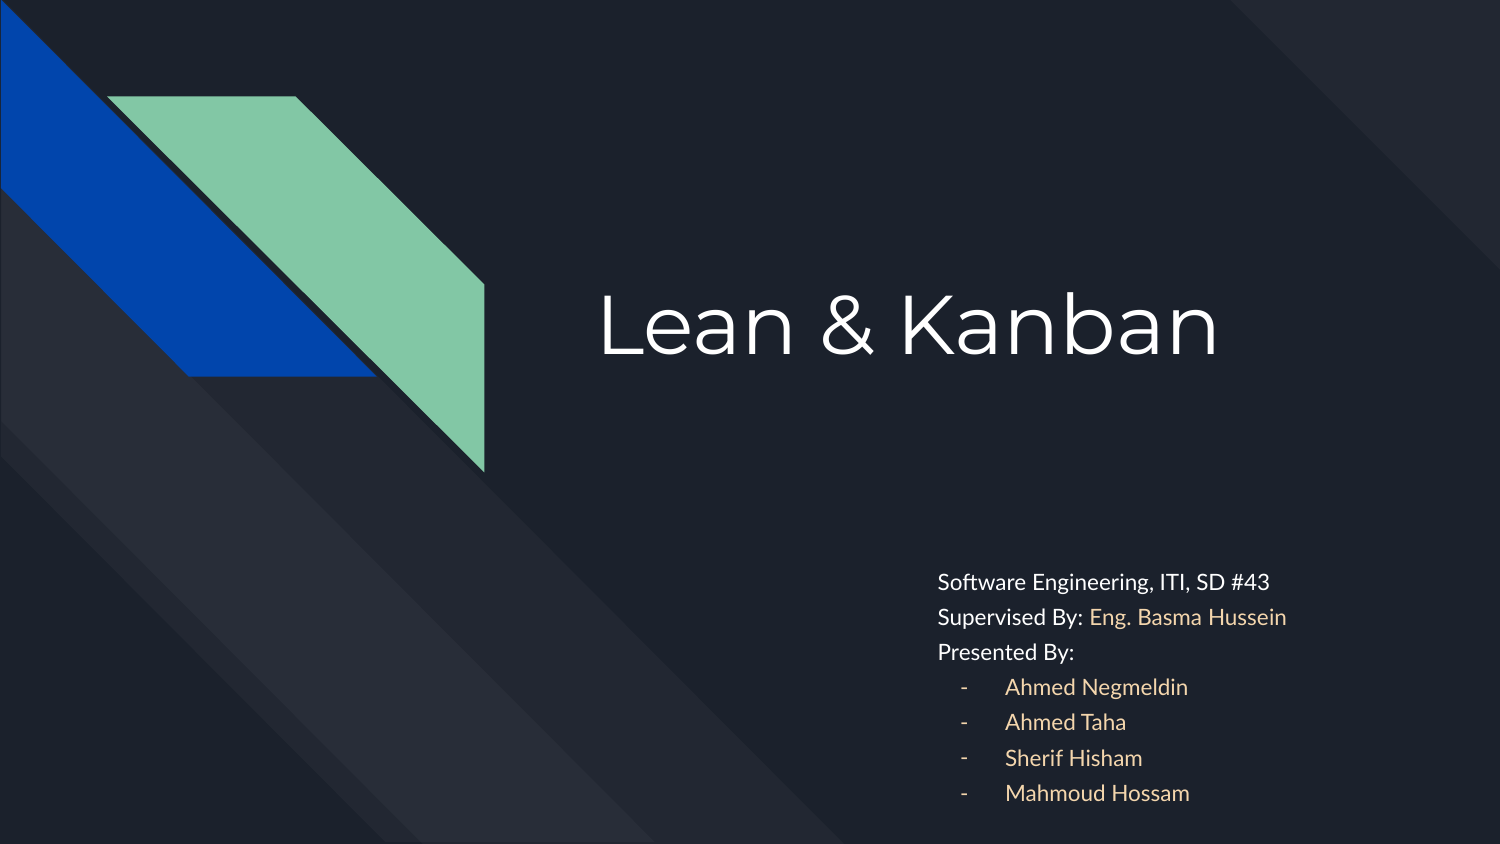

# Lean & Kanban
Software Engineering, ITI, SD #43
Supervised By: Eng. Basma Hussein
Presented By:
Ahmed Negmeldin
Ahmed Taha
Sherif Hisham
Mahmoud Hossam